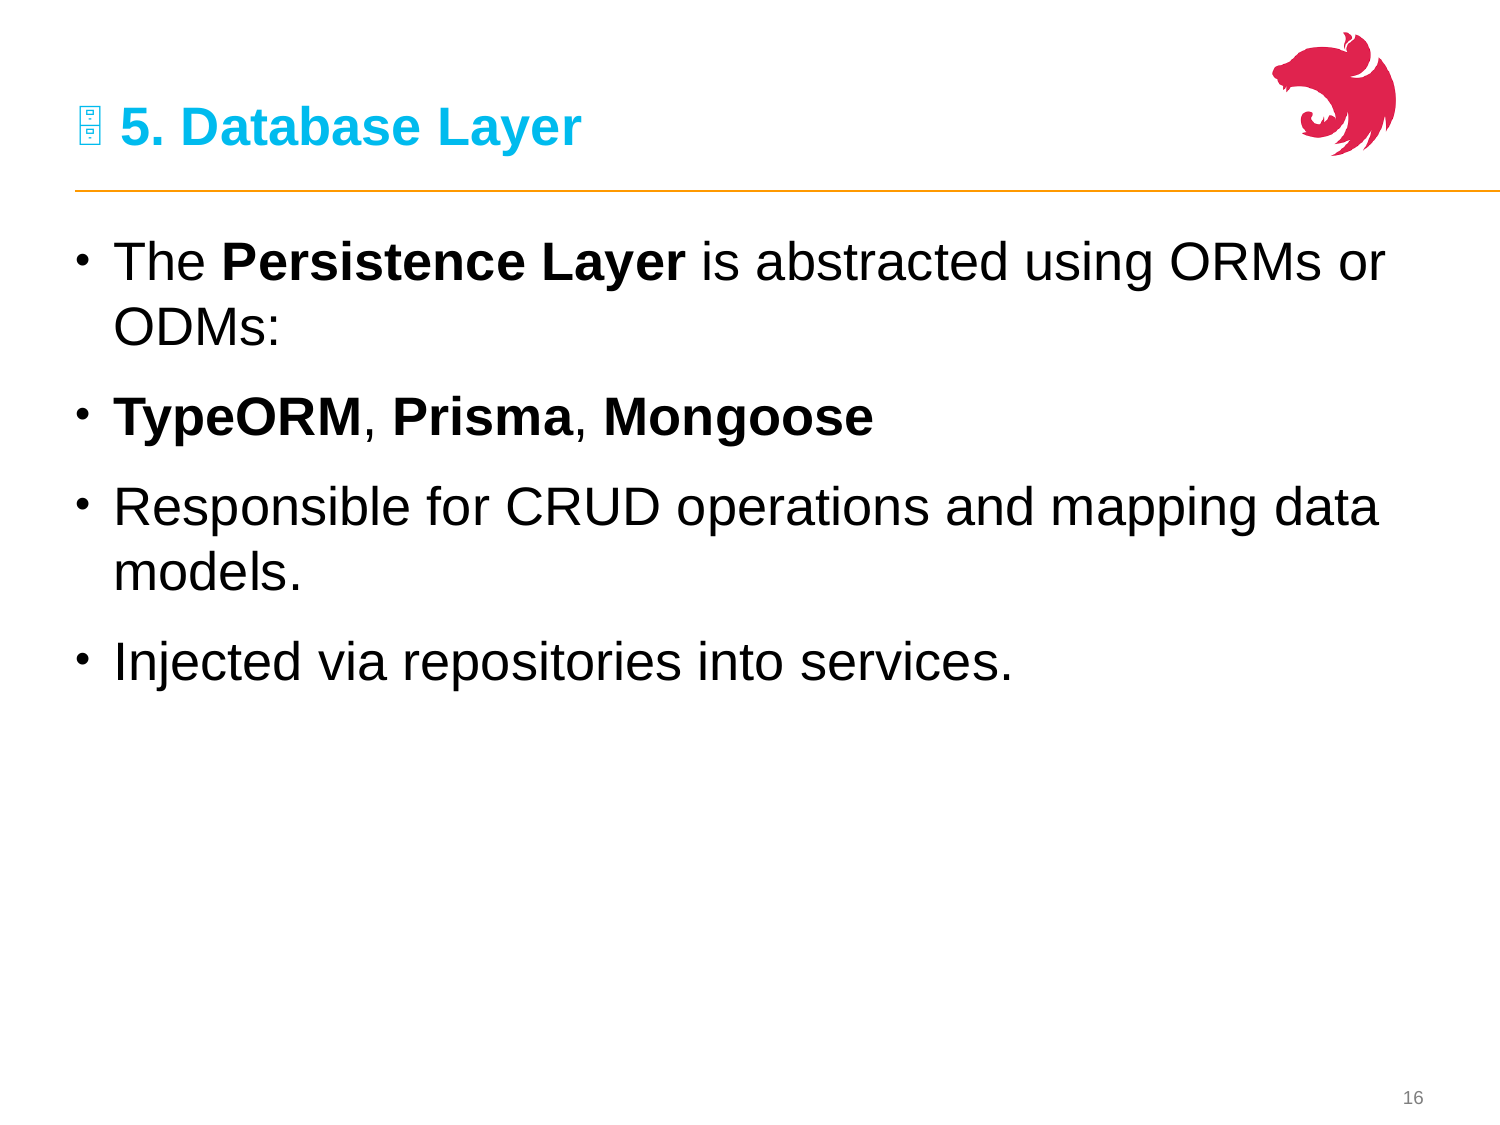

# 🗄️ 5. Database Layer
The Persistence Layer is abstracted using ORMs or ODMs:
TypeORM, Prisma, Mongoose
Responsible for CRUD operations and mapping data models.
Injected via repositories into services.